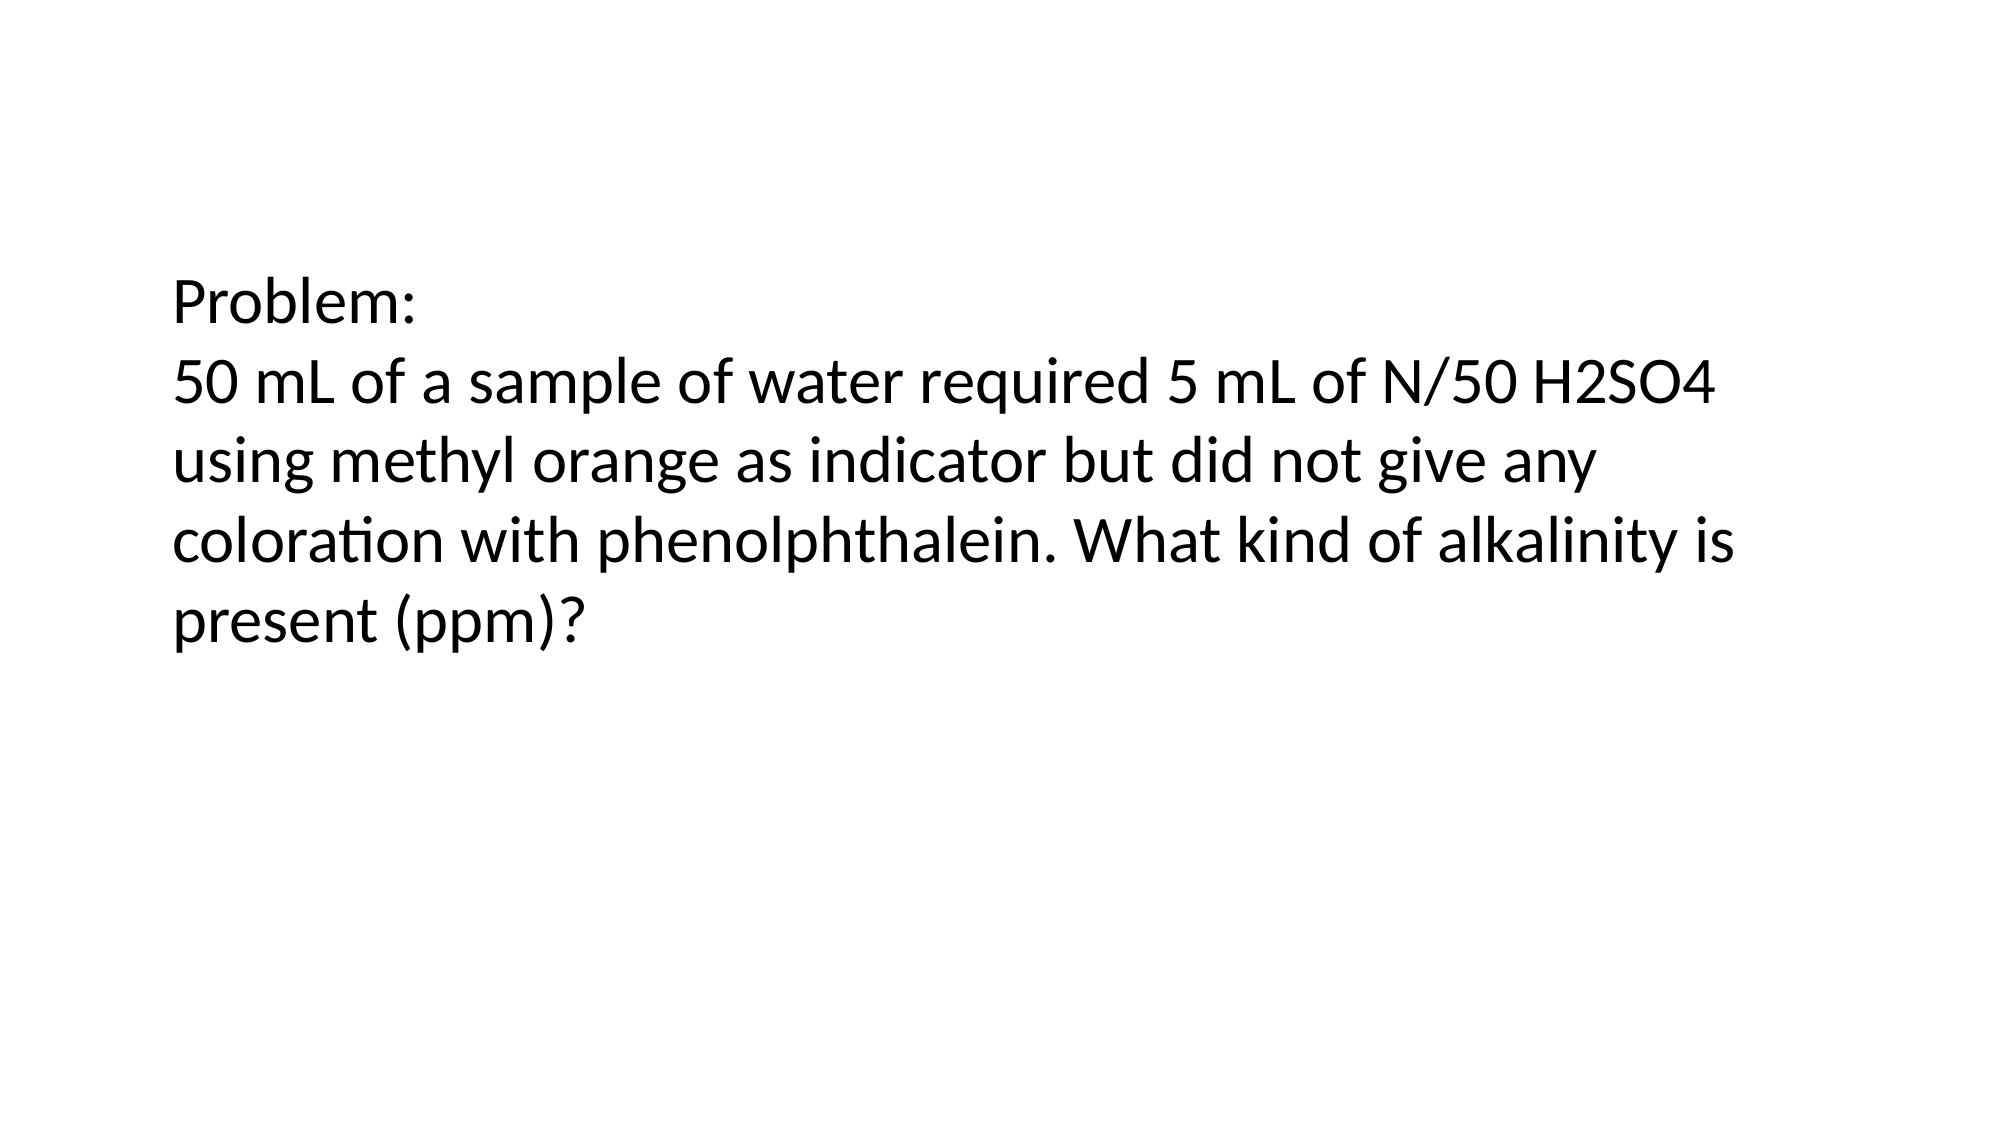

Problem:
50 mL of a sample of water required 5 mL of N/50 H2SO4 using methyl orange as indicator but did not give any coloration with phenolphthalein. What kind of alkalinity is present (ppm)?